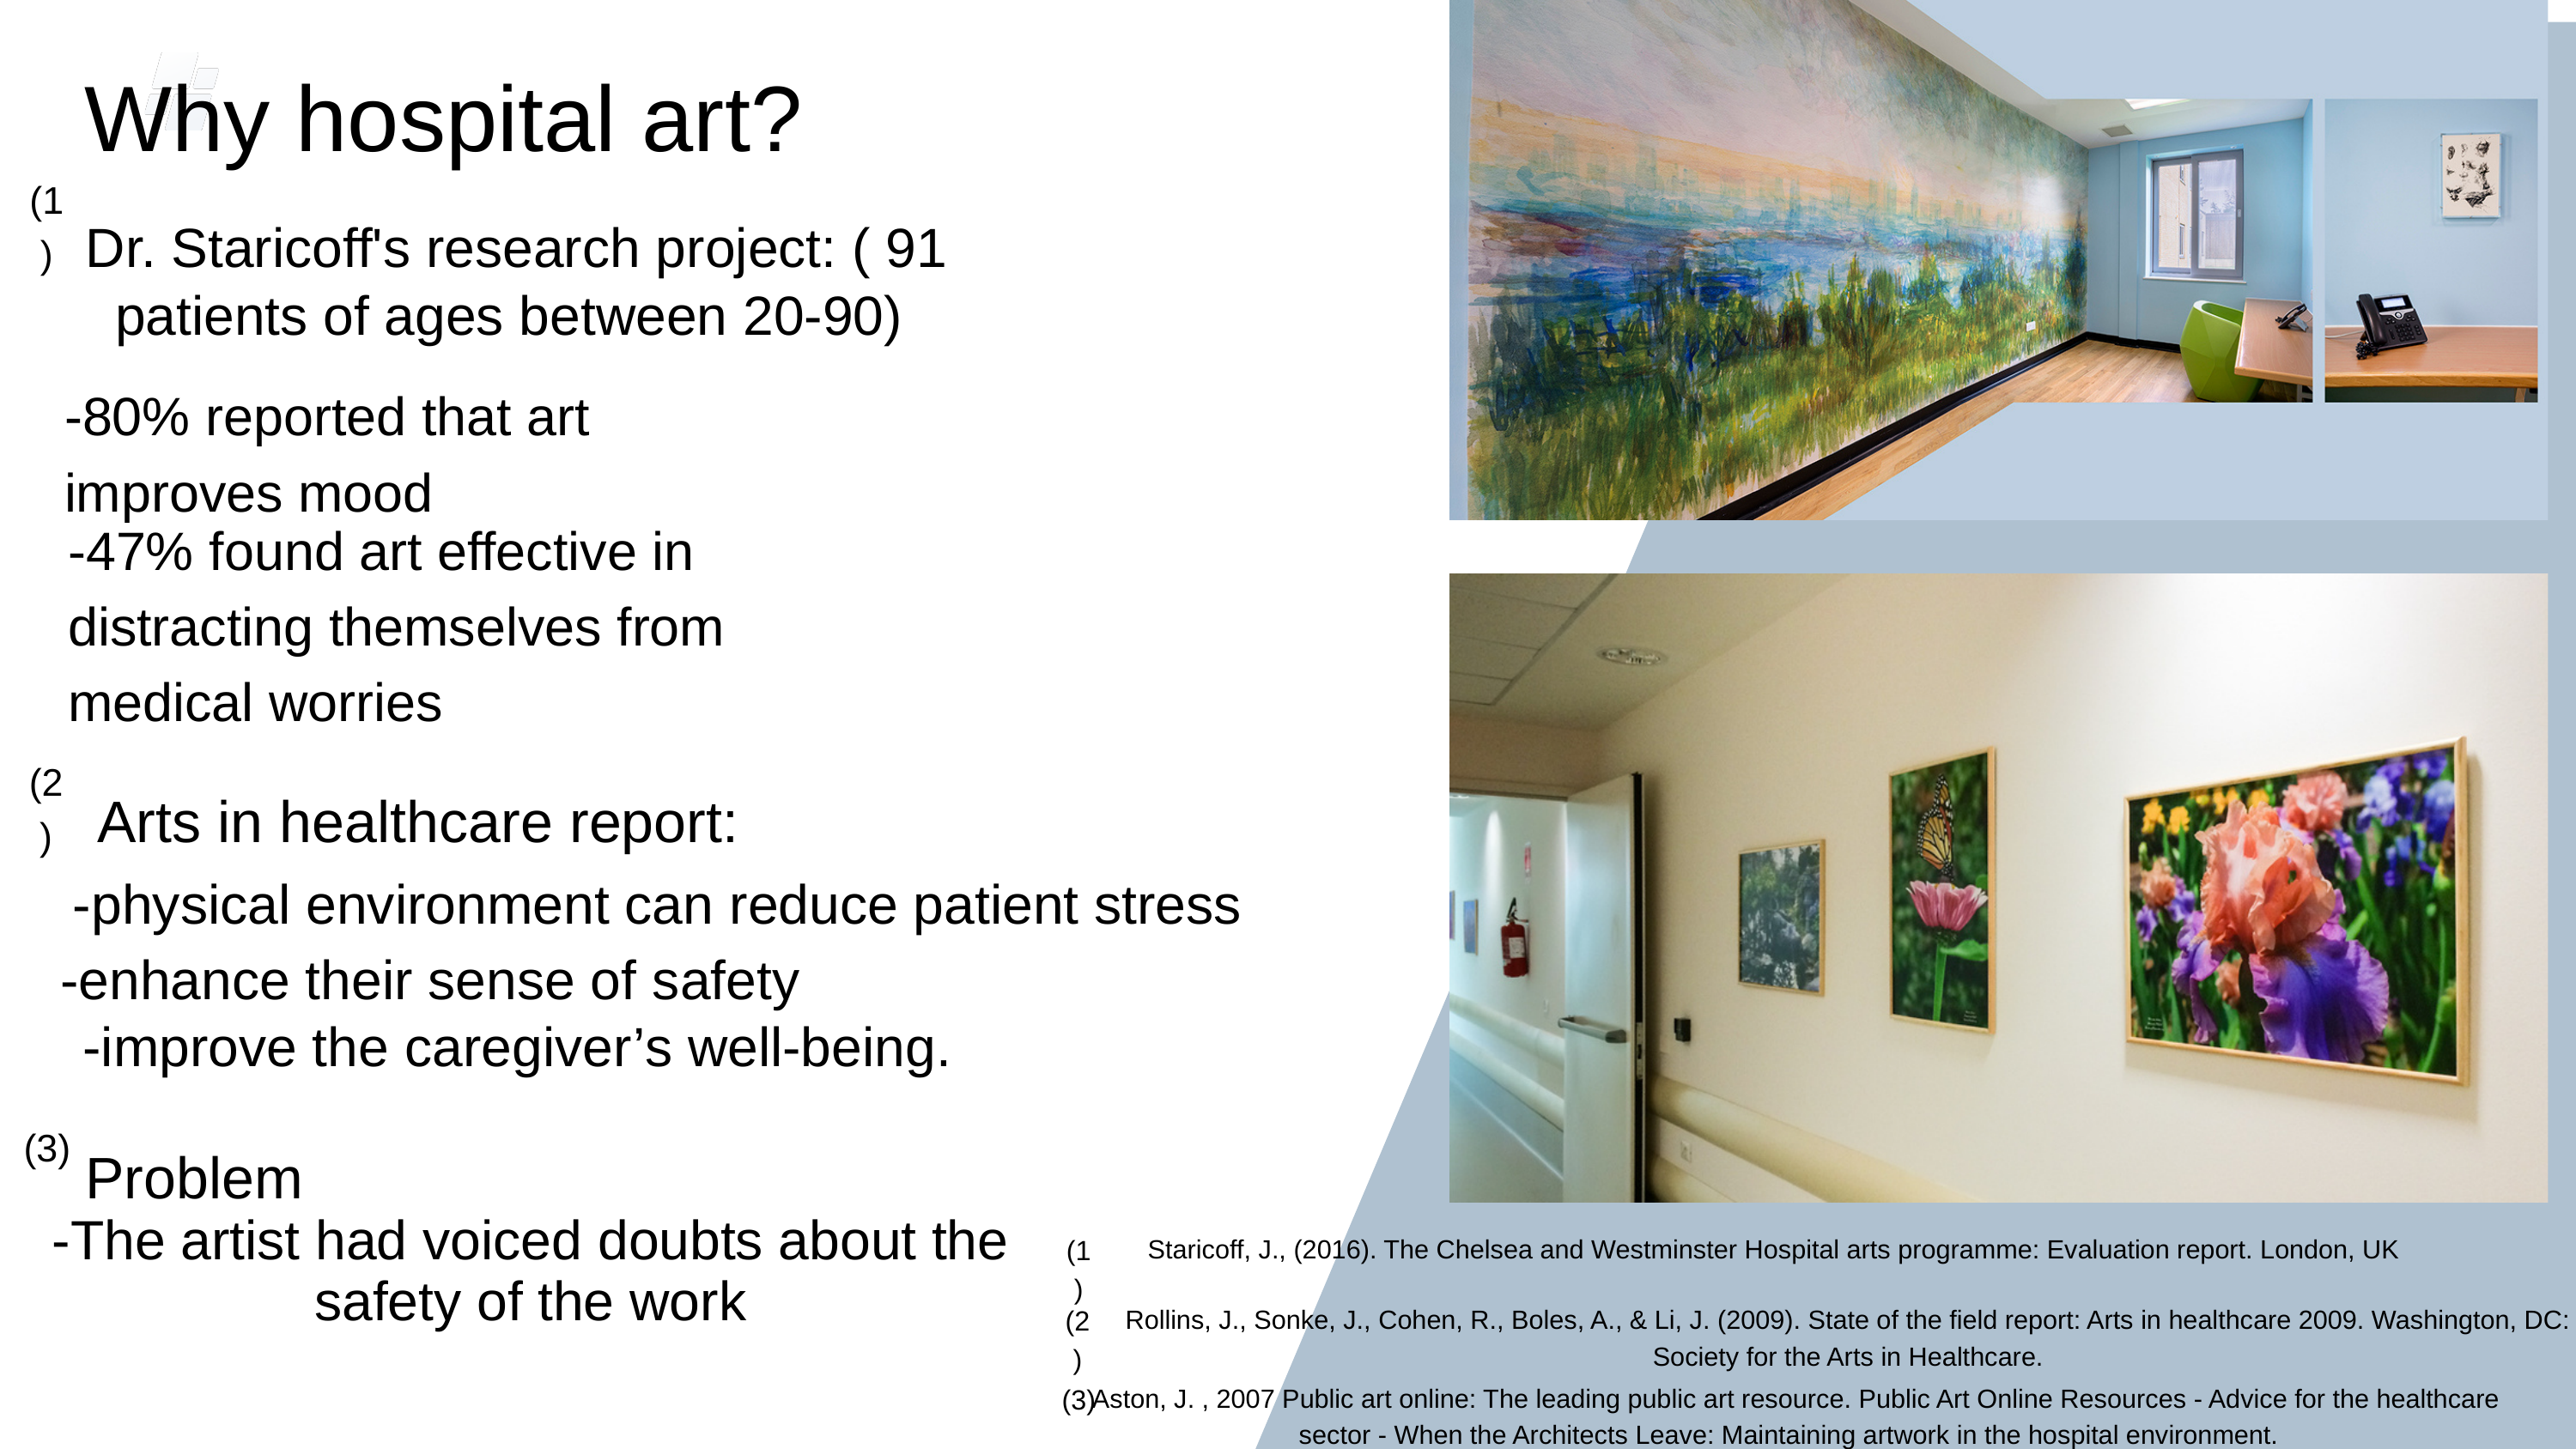

Why hospital art?

(1)
 Dr. Staricoff's research project: ( 91 patients of ages between 20-90)

-80% reported that art improves mood

-47% found art effective in distracting themselves from medical worries

(2)
Arts in healthcare report:

-enhance their sense of safety

 -physical environment can reduce patient stress

-improve the caregiver’s well-being.
(3)
Problem
-The artist had voiced doubts about the safety of the work
Staricoff, J., (2016). The Chelsea and Westminster Hospital arts programme: Evaluation report. London, UK
(1)
(2)
Rollins, J., Sonke, J., Cohen, R., Boles, A., & Li, J. (2009). State of the field report: Arts in healthcare 2009. Washington, DC: Society for the Arts in Healthcare.
(3)
 Aston, J. , 2007 Public art online: The leading public art resource. Public Art Online Resources - Advice for the healthcare sector - When the Architects Leave: Maintaining artwork in the hospital environment.